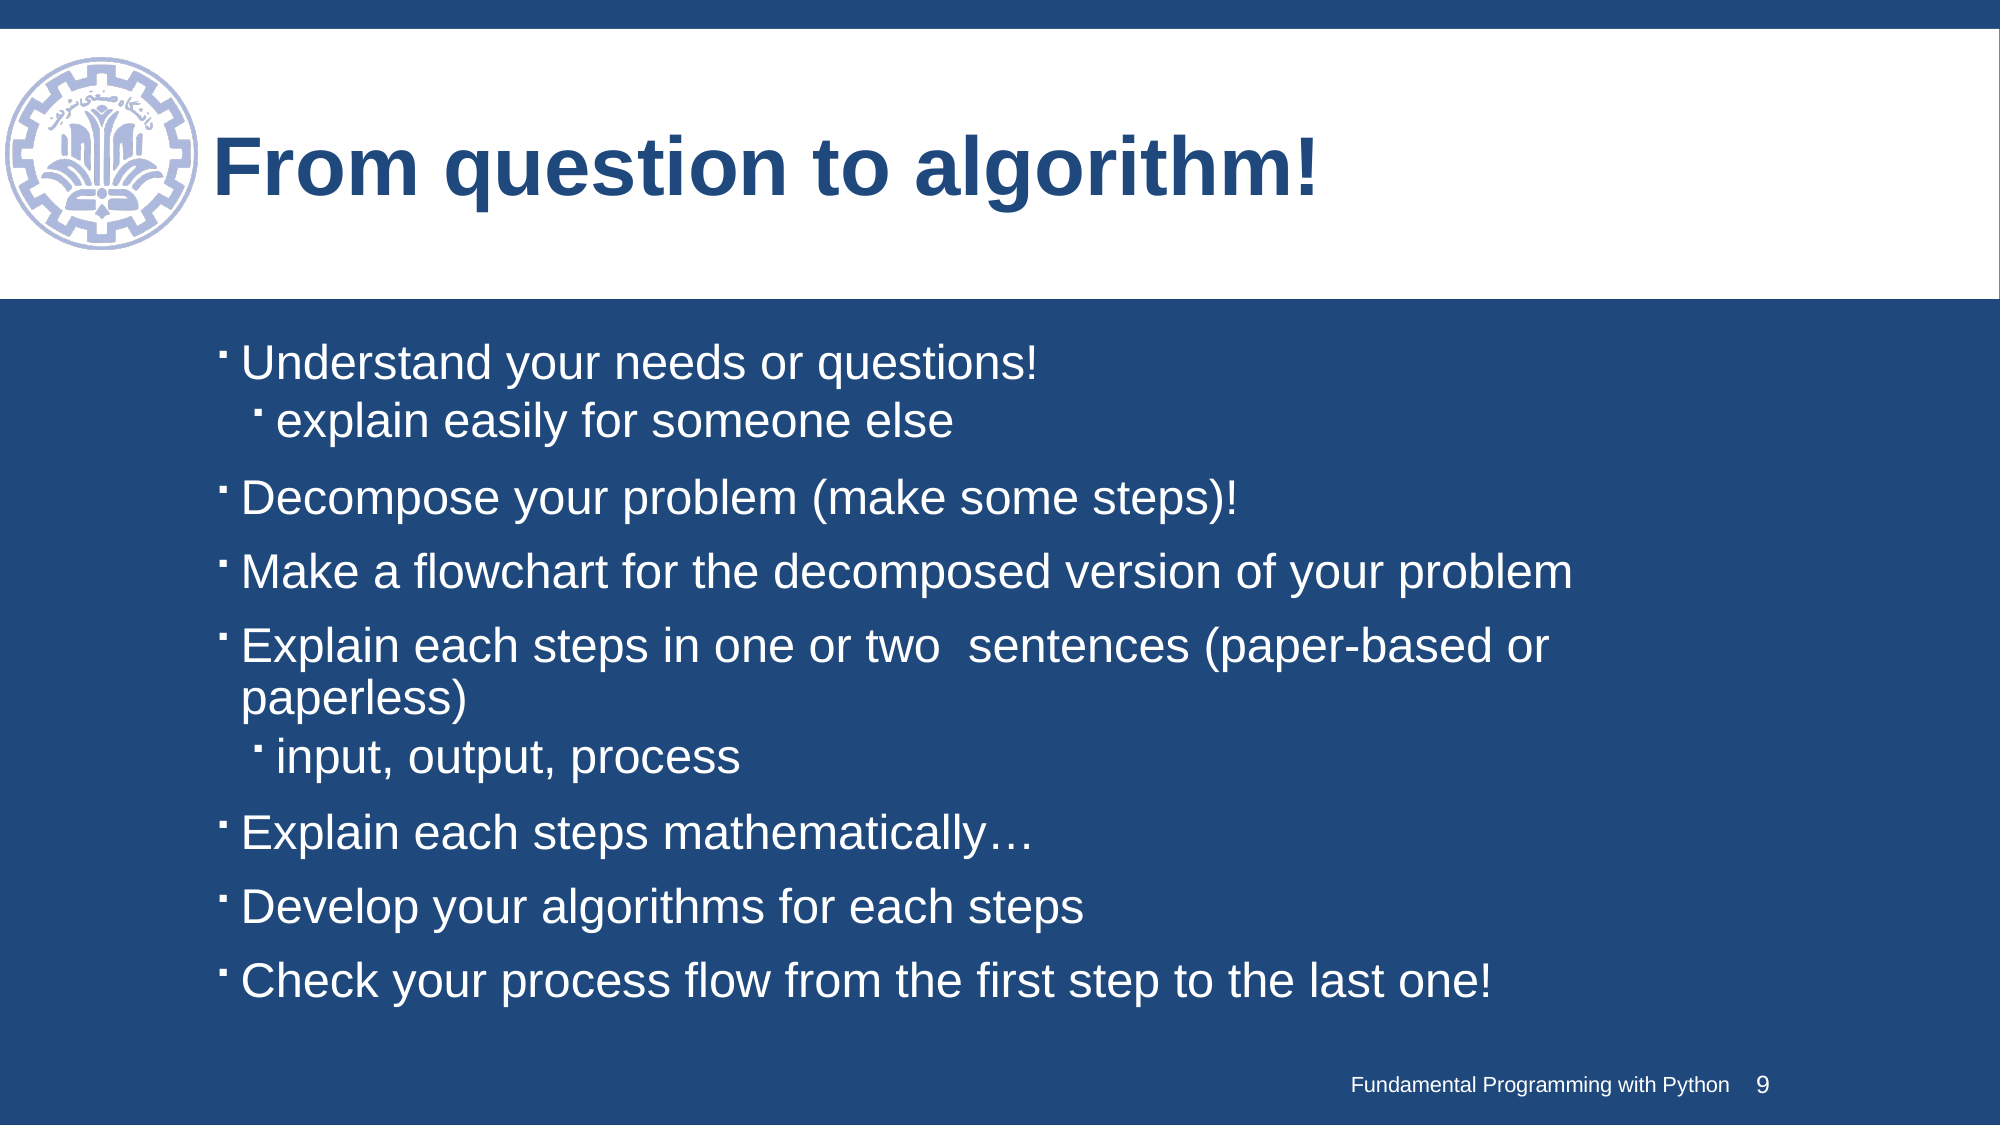

# From question to algorithm!
Understand your needs or questions!
explain easily for someone else
Decompose your problem (make some steps)!
Make a flowchart for the decomposed version of your problem
Explain each steps in one or two  sentences (paper-based or paperless)
input, output, process
Explain each steps mathematically…
Develop your algorithms for each steps
Check your process flow from the first step to the last one!

Fundamental Programming with Python
9